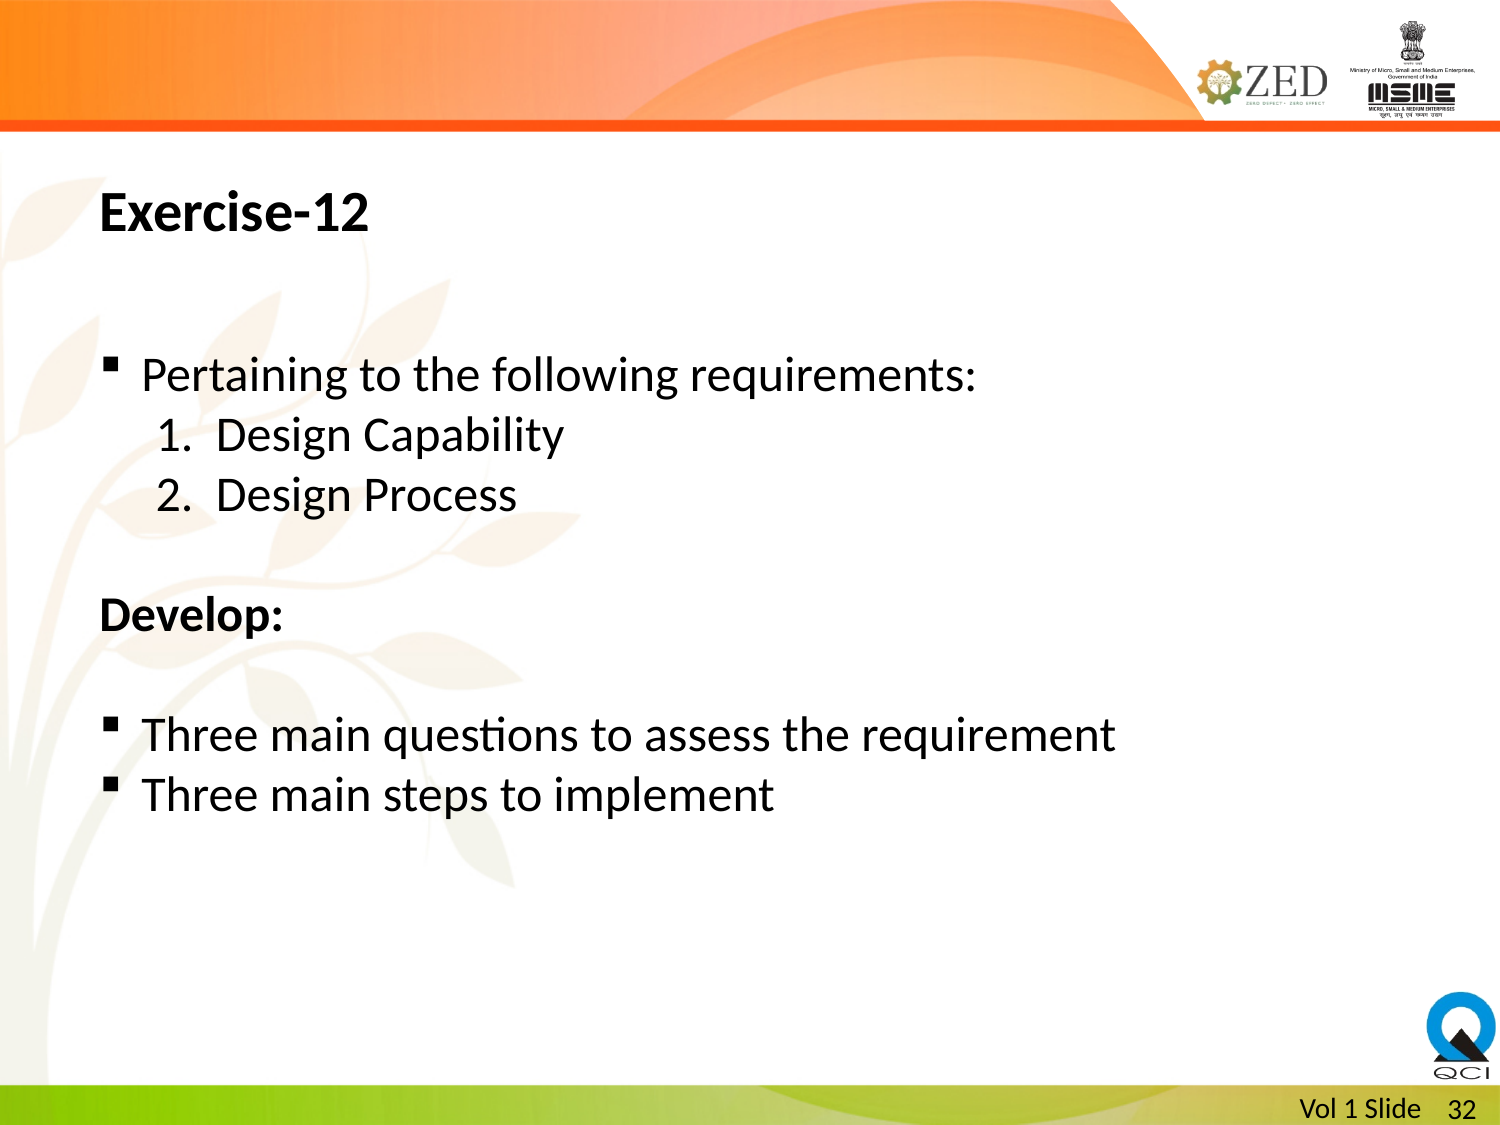

# Exercise-12
Pertaining to the following requirements:
     1.  Design Capability
     2.  Design Process

Develop:

Three main questions to assess the requirement
Three main steps to implement